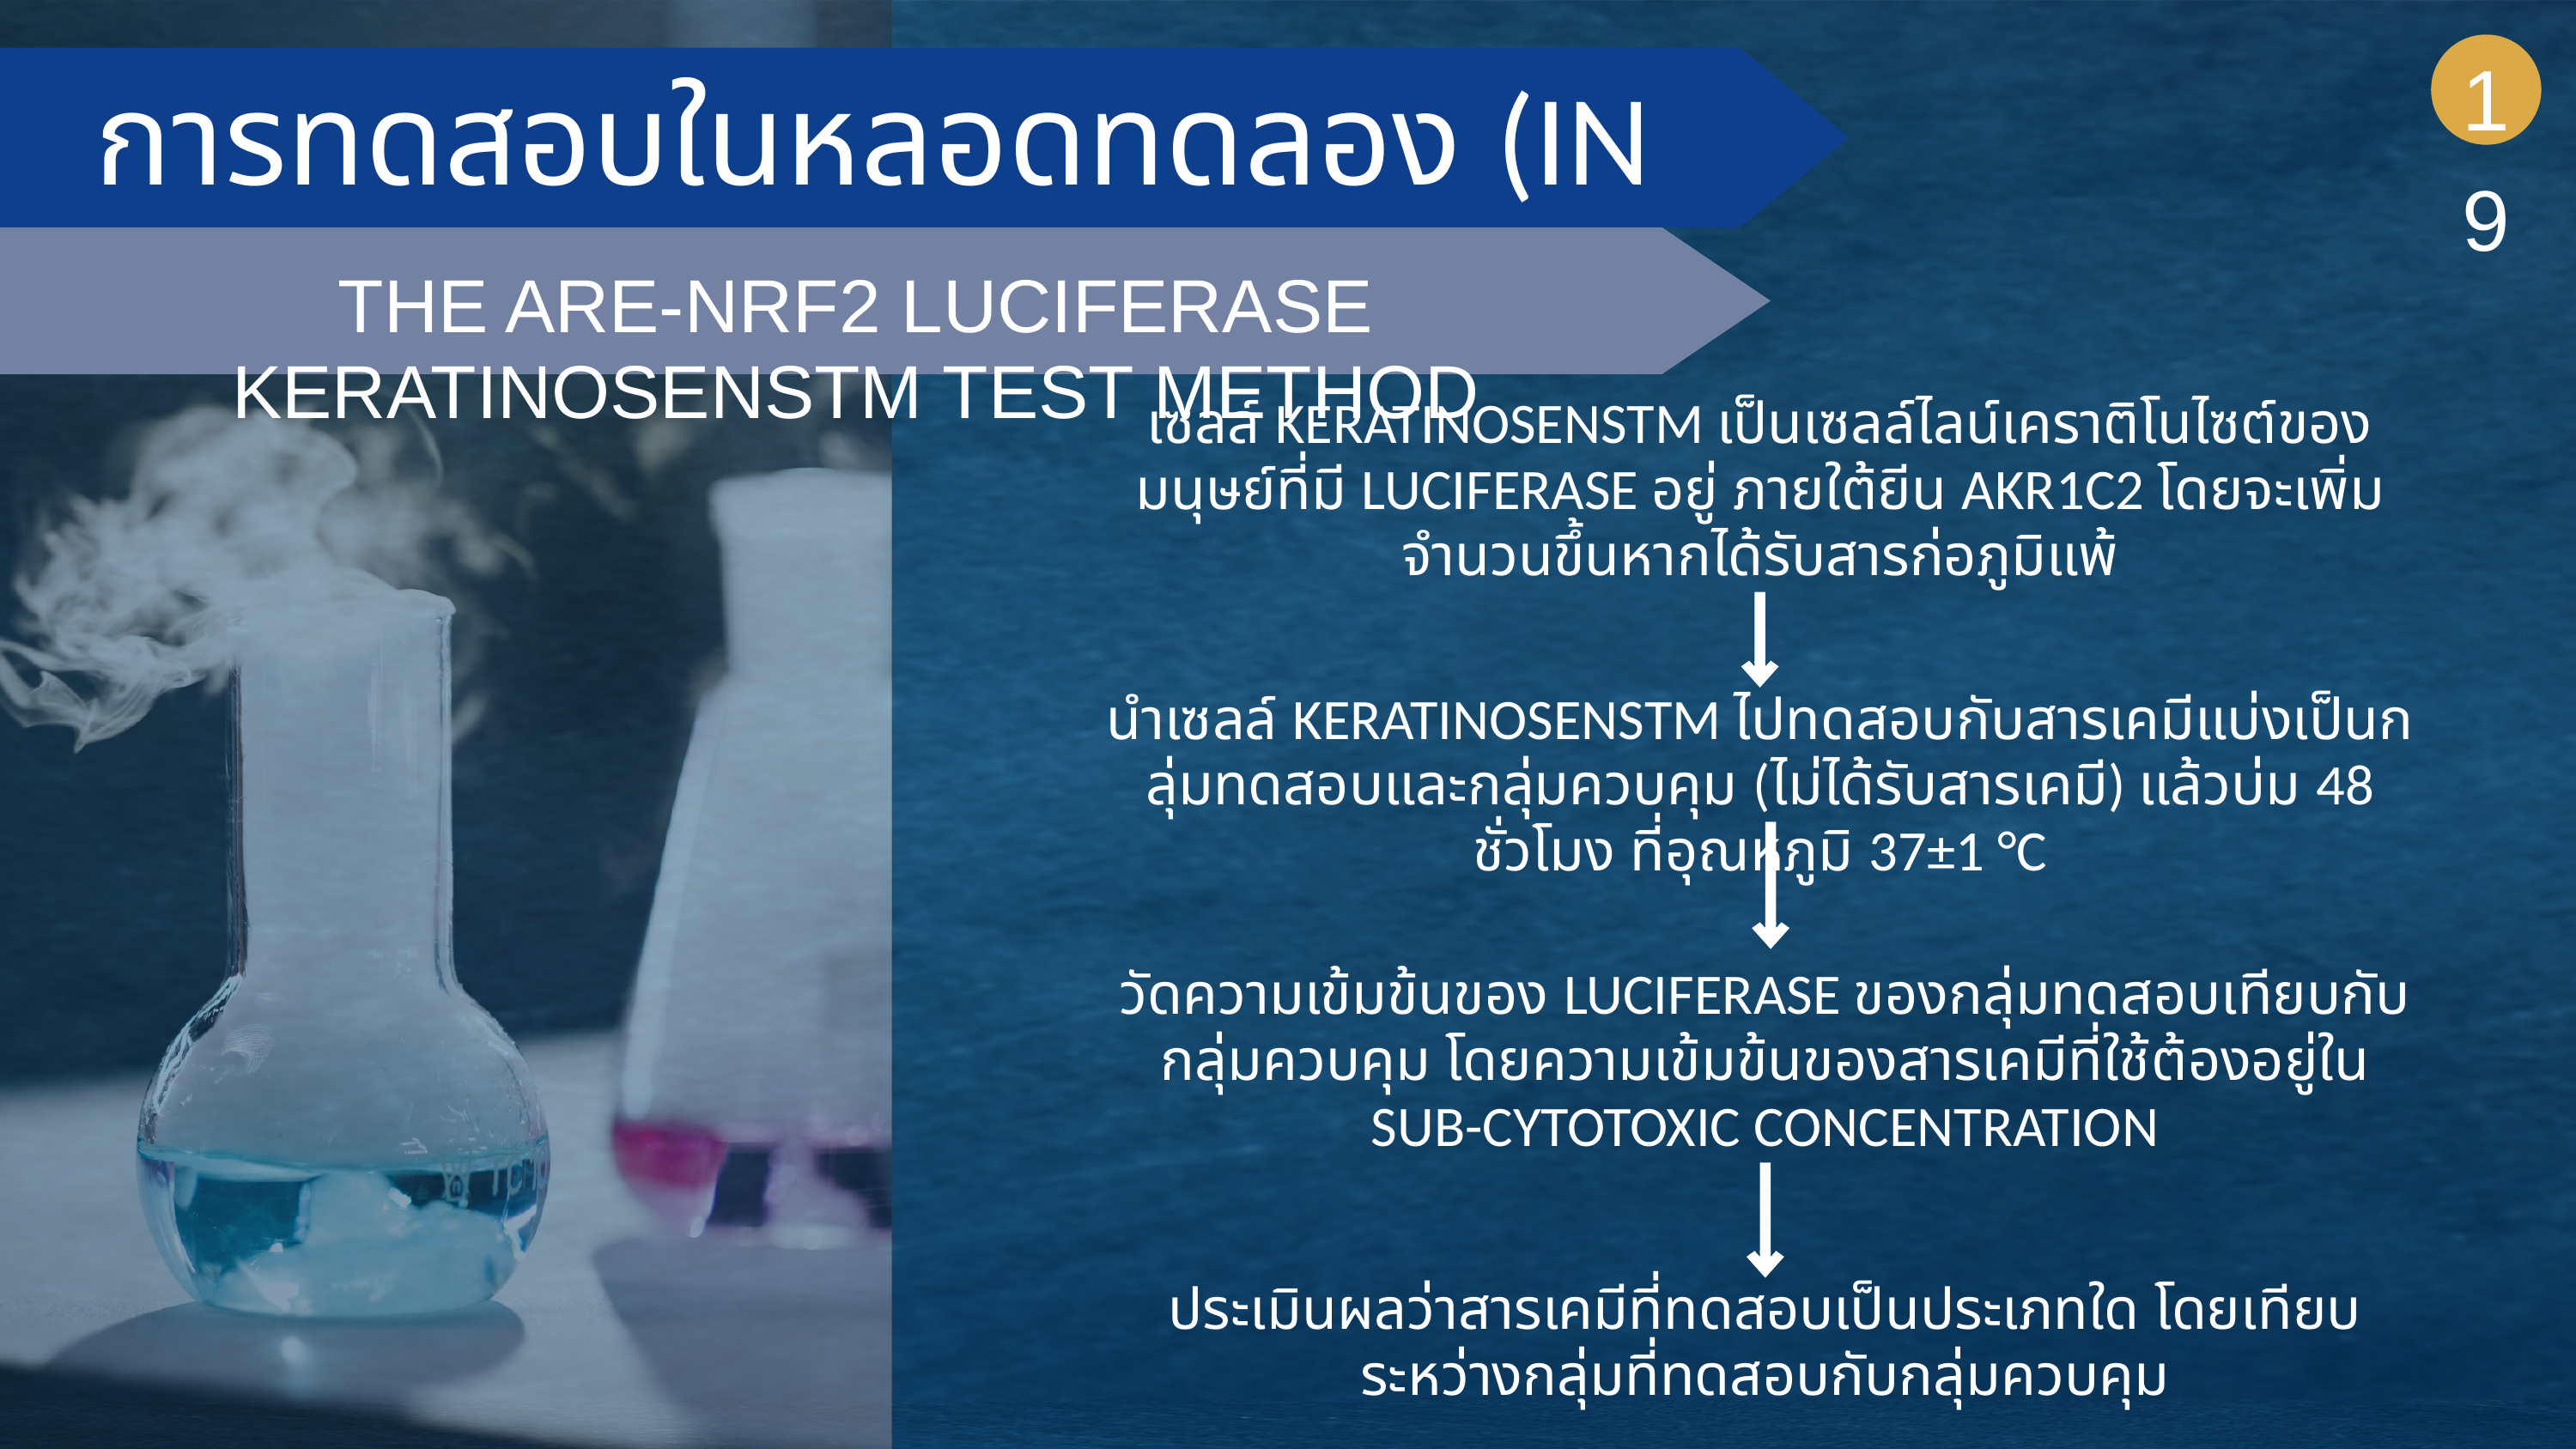

19

การทดสอบในหลอดทดลอง (IN VITRO)

THE ARE-NRF2 LUCIFERASE KERATINOSENSTM TEST METHOD
เซลล์ KERATINOSENSTM เป็นเซลล์ไลน์เคราติโนไซต์ของมนุษย์ที่มี LUCIFERASE อยู่ ภายใต้ยีน AKR1C2 โดยจะเพิ่มจำนวนขึ้นหากได้รับสารก่อภูมิแพ้

นำเซลล์ KERATINOSENSTM ไปทดสอบกับสารเคมีแบ่งเป็นกลุ่มทดสอบและกลุ่มควบคุม (ไม่ได้รับสารเคมี) แล้วบ่ม 48 ชั่วโมง ที่อุณหภูมิ 37±1 °C

วัดความเข้มข้นของ LUCIFERASE ของกลุ่มทดสอบเทียบกับกลุ่มควบคุม โดยความเข้มข้นของสารเคมีที่ใช้ต้องอยู่ใน SUB-CYTOTOXIC CONCENTRATION

ประเมินผลว่าสารเคมีที่ทดสอบเป็นประเภทใด โดยเทียบระหว่างกลุ่มที่ทดสอบกับกลุ่มควบคุม